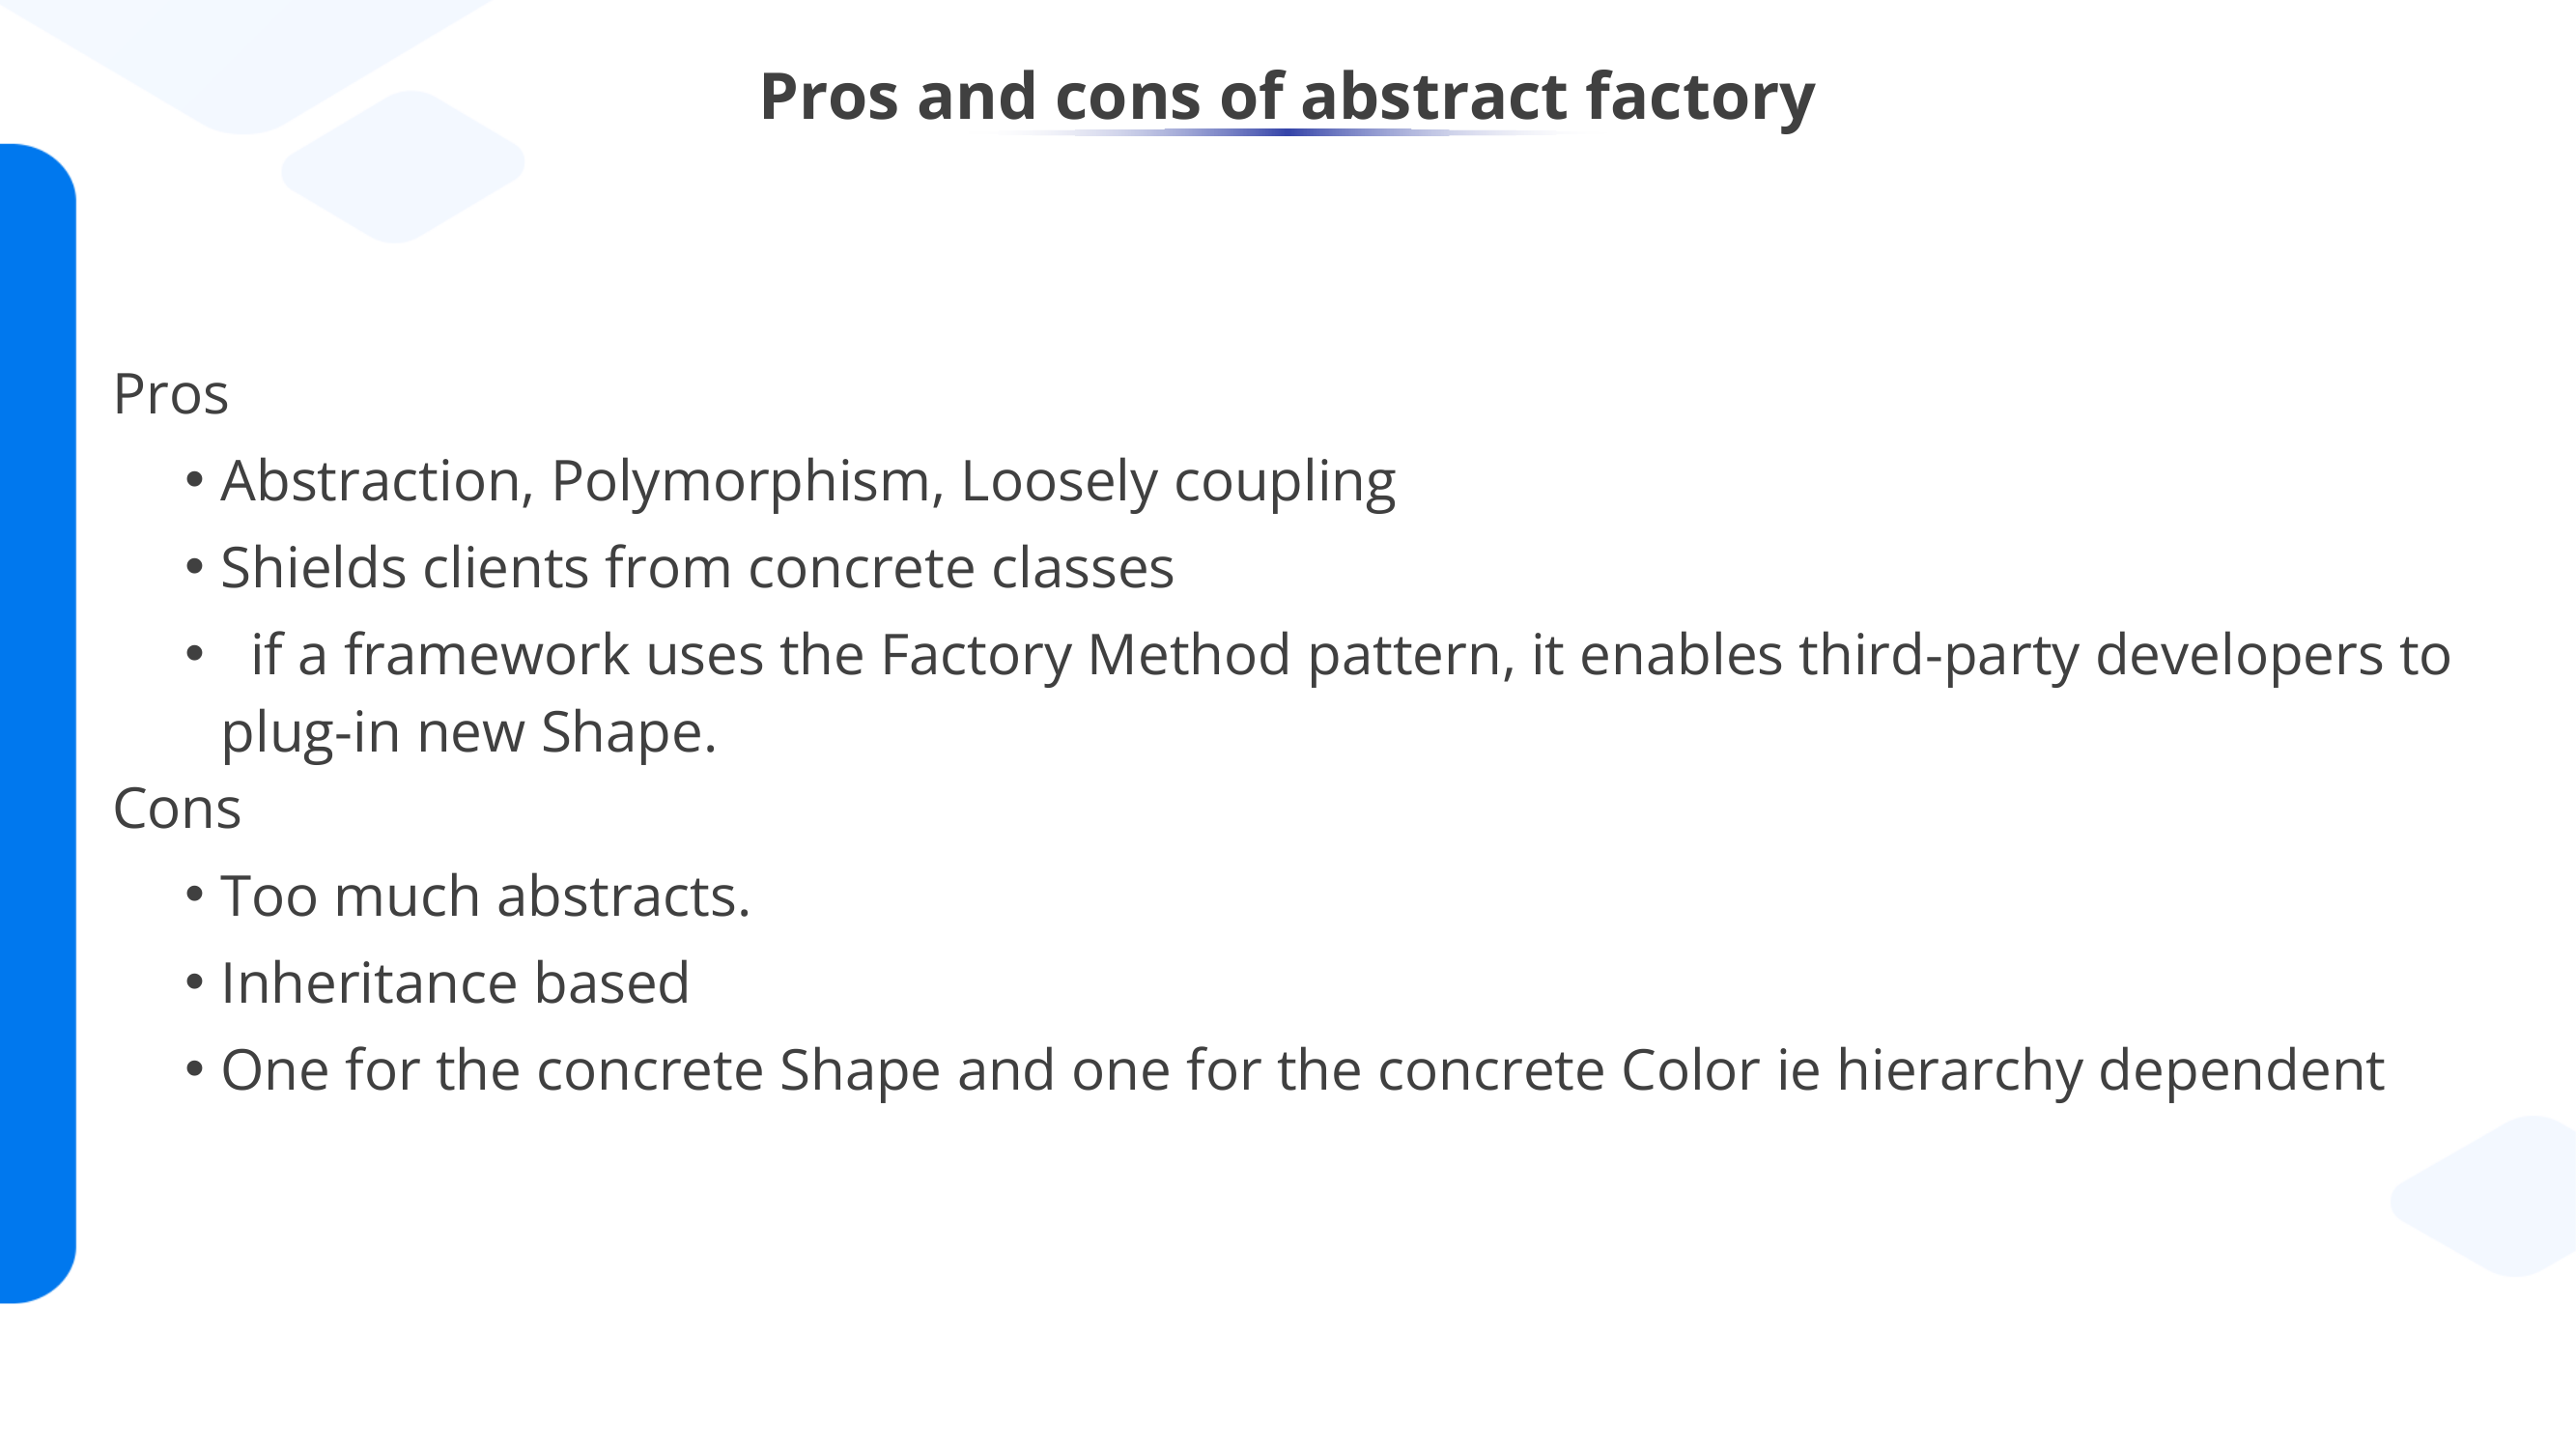

# Pros and cons of abstract factory

Pros
Abstraction, Polymorphism, Loosely coupling
Shields clients from concrete classes
  if a framework uses the Factory Method pattern, it enables third-party developers to plug-in new Shape.
Cons
Too much abstracts.
Inheritance based
One for the concrete Shape and one for the concrete Color ie hierarchy dependent